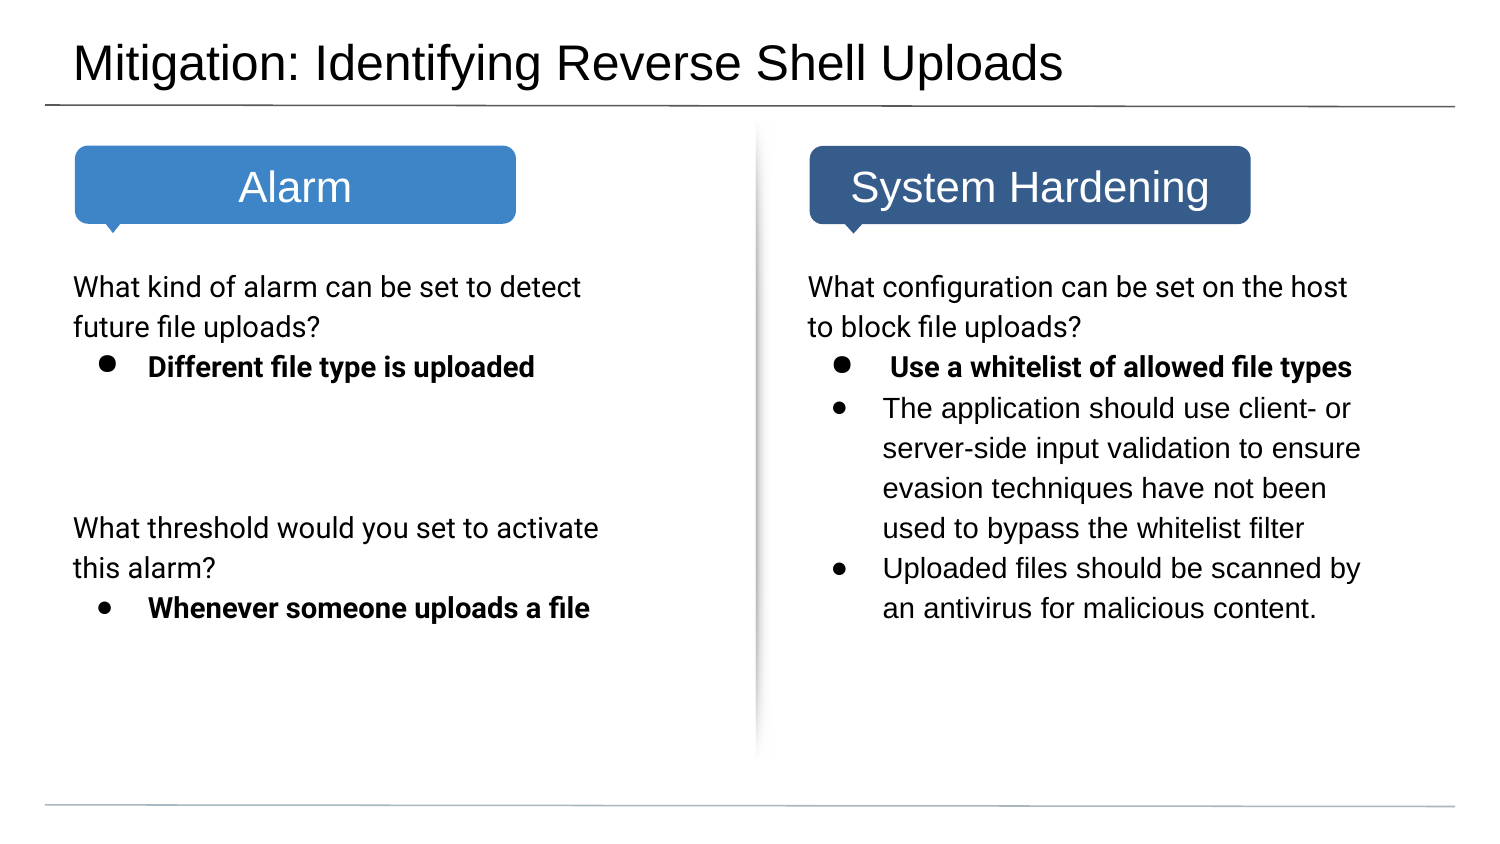

# Mitigation: Identifying Reverse Shell Uploads
What kind of alarm can be set to detect future file uploads?
Different file type is uploaded

What threshold would you set to activate this alarm?
Whenever someone uploads a file

What configuration can be set on the host to block file uploads?
 Use a whitelist of allowed file types
The application should use client- or server-side input validation to ensure evasion techniques have not been used to bypass the whitelist filter
Uploaded files should be scanned by an antivirus for malicious content.